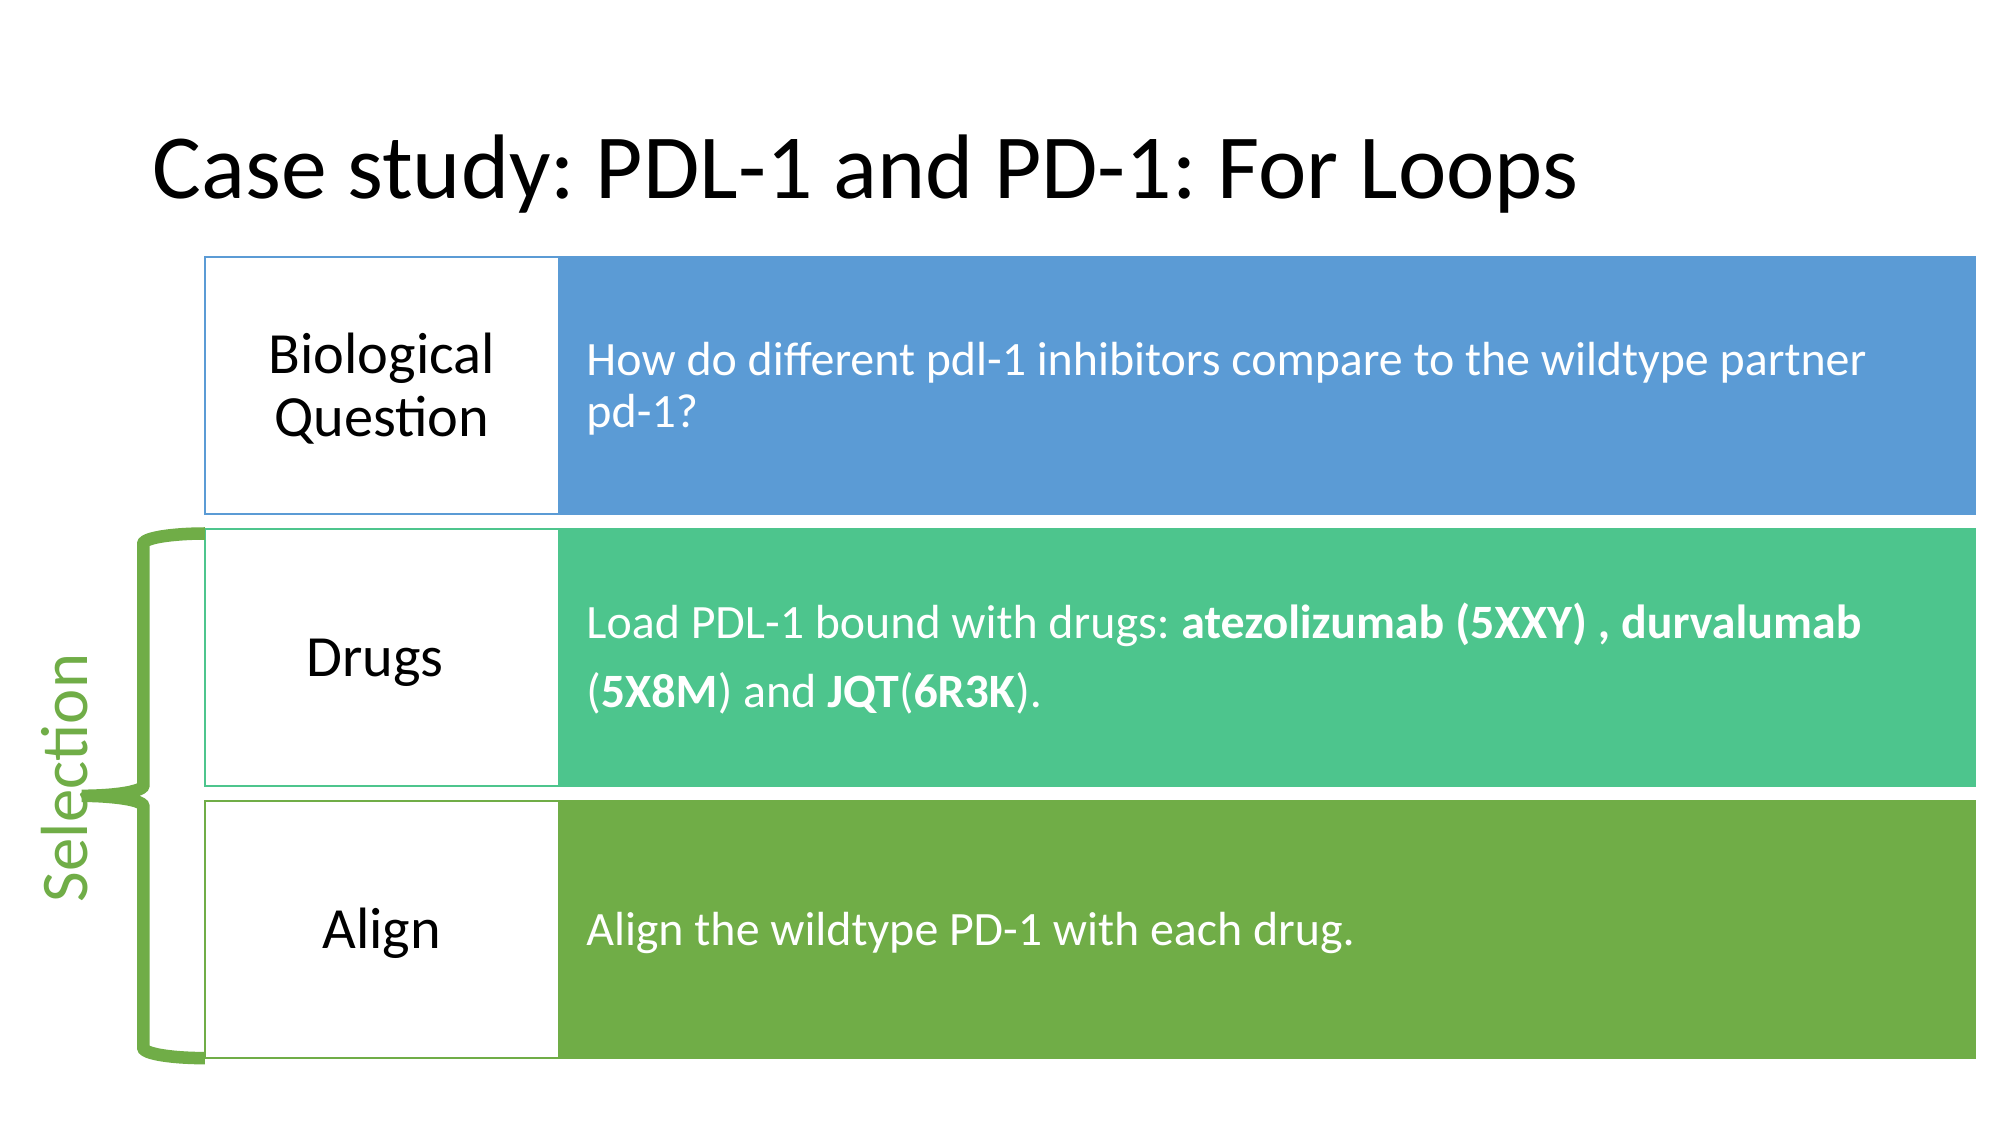

# Case study: PDL-1 and PD-1: For Loops
How do different pdl-1 inhibitors compare to the wildtype partner     pd-1?
Biological Question
Load PDL-1 bound with drugs: atezolizumab (5XXY) , durvalumab
(5X8M) and JQT(6R3K).
Drugs
Align the wildtype PD-1 with each drug.
Align

Selection